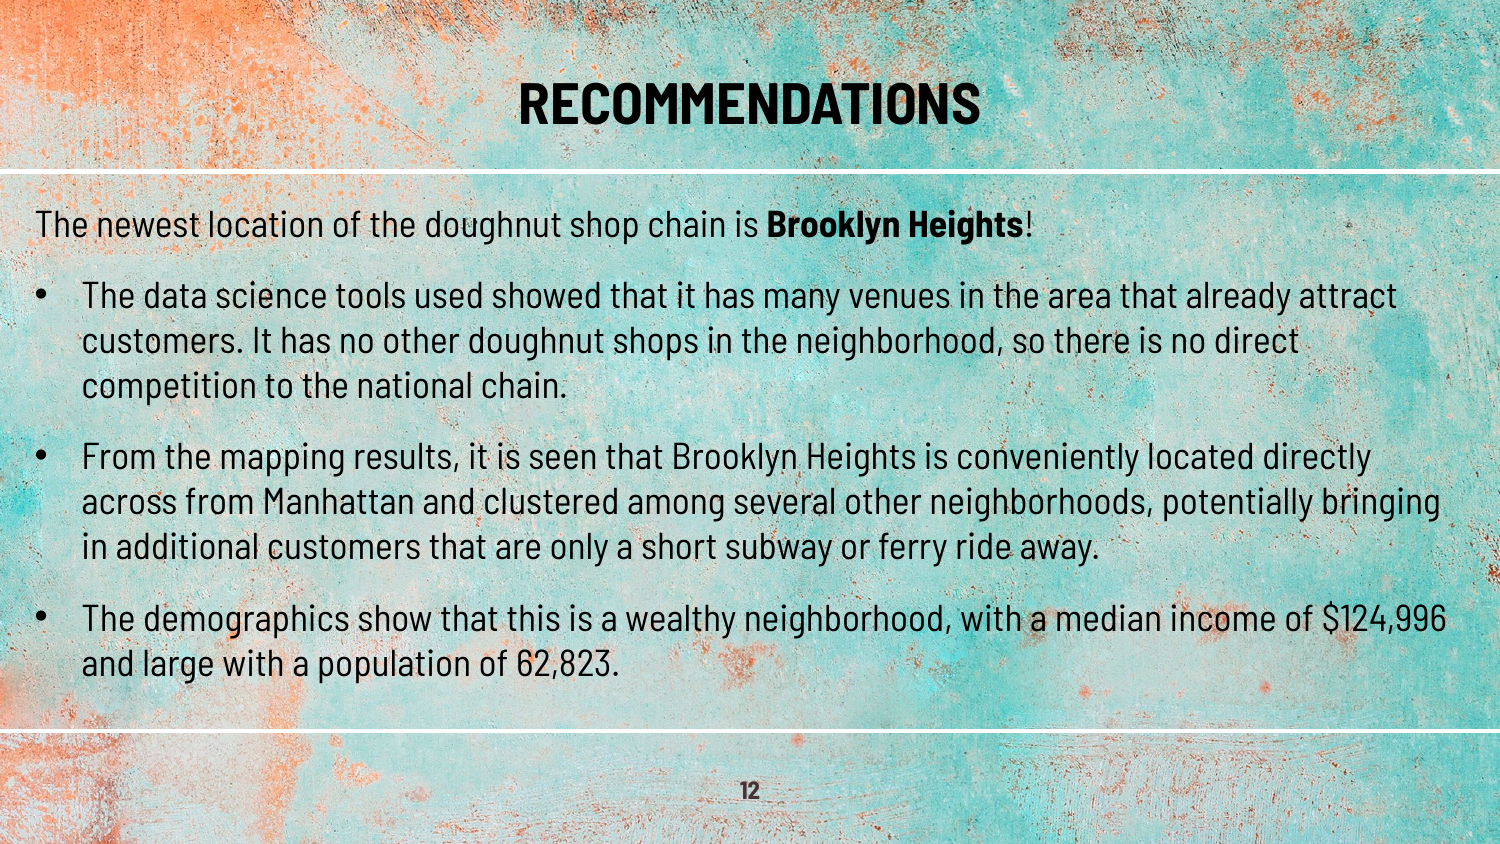

# RECOMMENDATIONS
The newest location of the doughnut shop chain is Brooklyn Heights!

The data science tools used showed that it has many venues in the area that already attract customers. It has no other doughnut shops in the neighborhood, so there is no direct competition to the national chain.

From the mapping results, it is seen that Brooklyn Heights is conveniently located directly across from Manhattan and clustered among several other neighborhoods, potentially bringing in additional customers that are only a short subway or ferry ride away.

The demographics show that this is a wealthy neighborhood, with a median income of $124,996 and large with a population of 62,823.

12